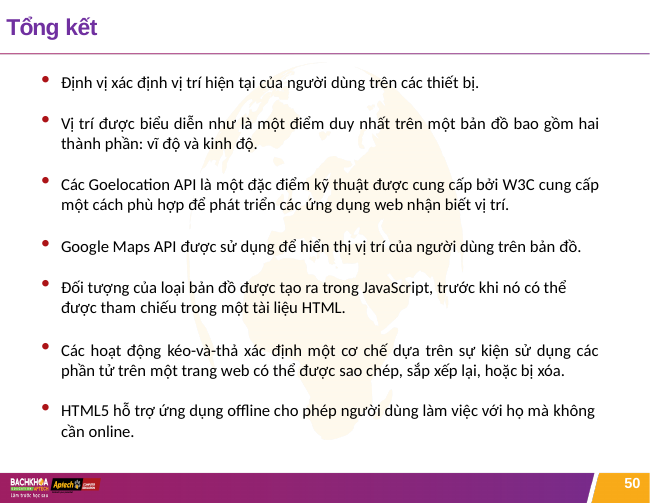

# Tổng kết
Định vị xác định vị trí hiện tại của người dùng trên các thiết bị.
Vị trí được biểu diễn như là một điểm duy nhất trên một bản đồ bao gồm hai
thành phần: vĩ độ và kinh độ.

Các Goelocation API là một đặc điểm kỹ thuật được cung cấp bởi W3C cung cấp  một cách phù hợp để phát triển các ứng dụng web nhận biết vị trí.

Google Maps API được sử dụng để hiển thị vị trí của người dùng trên bản đồ.
Đối tượng của loại bản đồ được tạo ra trong JavaScript, trước khi nó có thể  được tham chiếu trong một tài liệu HTML.

Các hoạt động kéo-và-thả xác định một cơ chế dựa trên sự kiện sử dụng các
phần tử trên một trang web có thể được sao chép, sắp xếp lại, hoặc bị xóa.

HTML5 hỗ trợ ứng dụng offline cho phép người dùng làm việc với họ mà không  cần online.
50